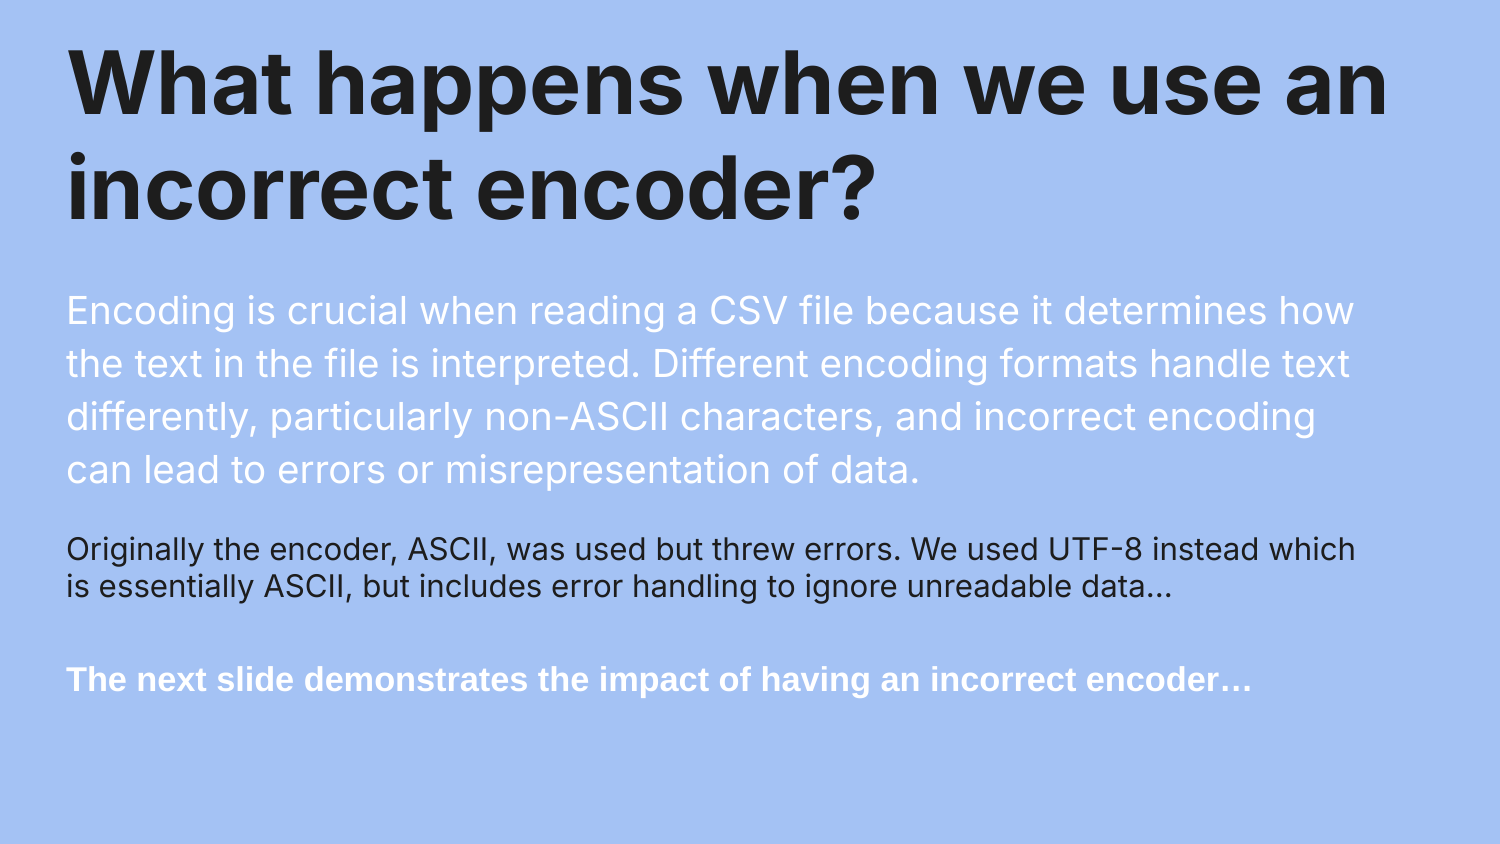

# What happens when we use an incorrect encoder?

Encoding is crucial when reading a CSV file because it determines how the text in the file is interpreted. Different encoding formats handle text differently, particularly non-ASCII characters, and incorrect encoding can lead to errors or misrepresentation of data.

Originally the encoder, ASCII, was used but threw errors. We used UTF-8 instead which is essentially ASCII, but includes error handling to ignore unreadable data…

The next slide demonstrates the impact of having an incorrect encoder…